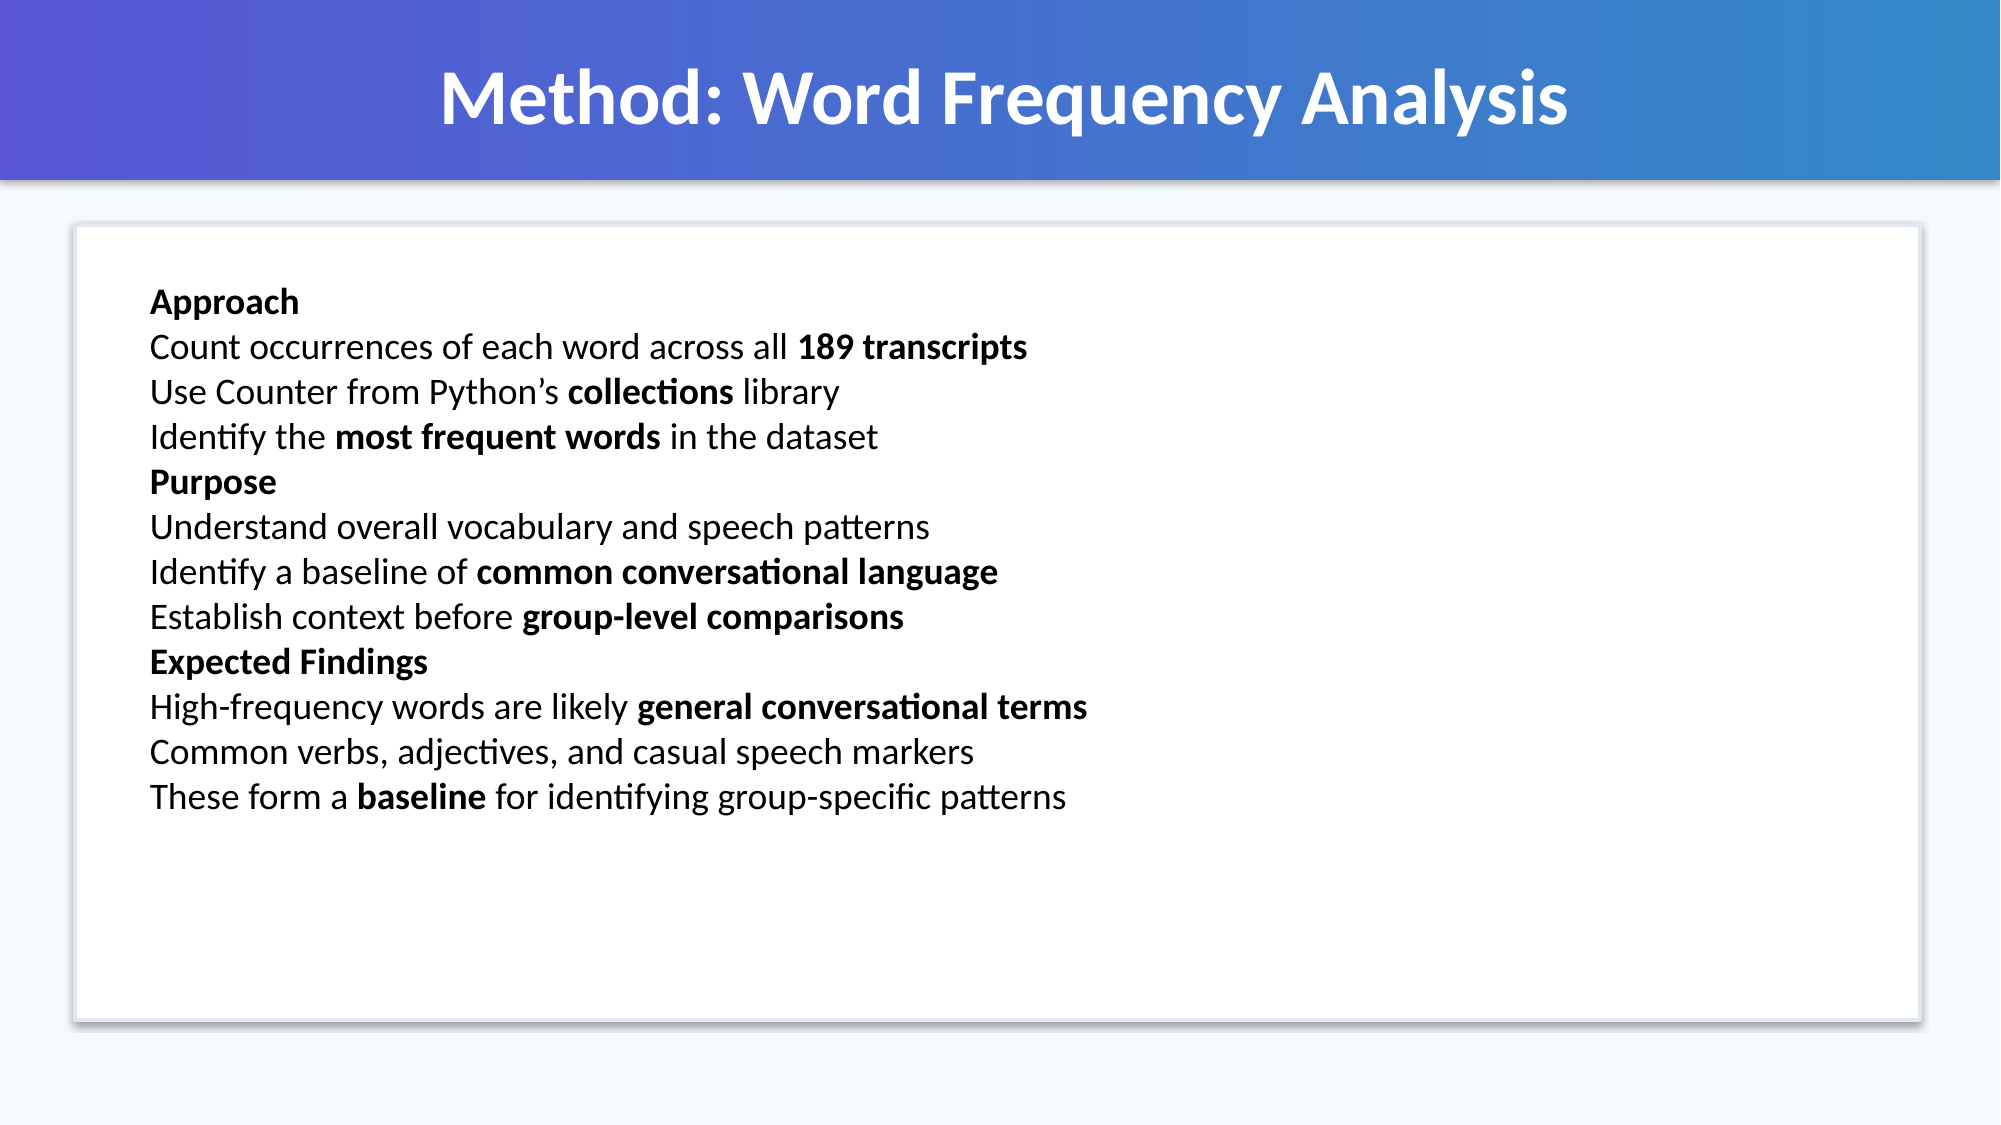

Method: Word Frequency Analysis

Approach
Count occurrences of each word across all 189 transcripts
Use Counter from Python’s collections library
Identify the most frequent words in the dataset
Purpose
Understand overall vocabulary and speech patterns
Identify a baseline of common conversational language
Establish context before group-level comparisons
Expected Findings
High-frequency words are likely general conversational terms
Common verbs, adjectives, and casual speech markers
These form a baseline for identifying group-specific patterns